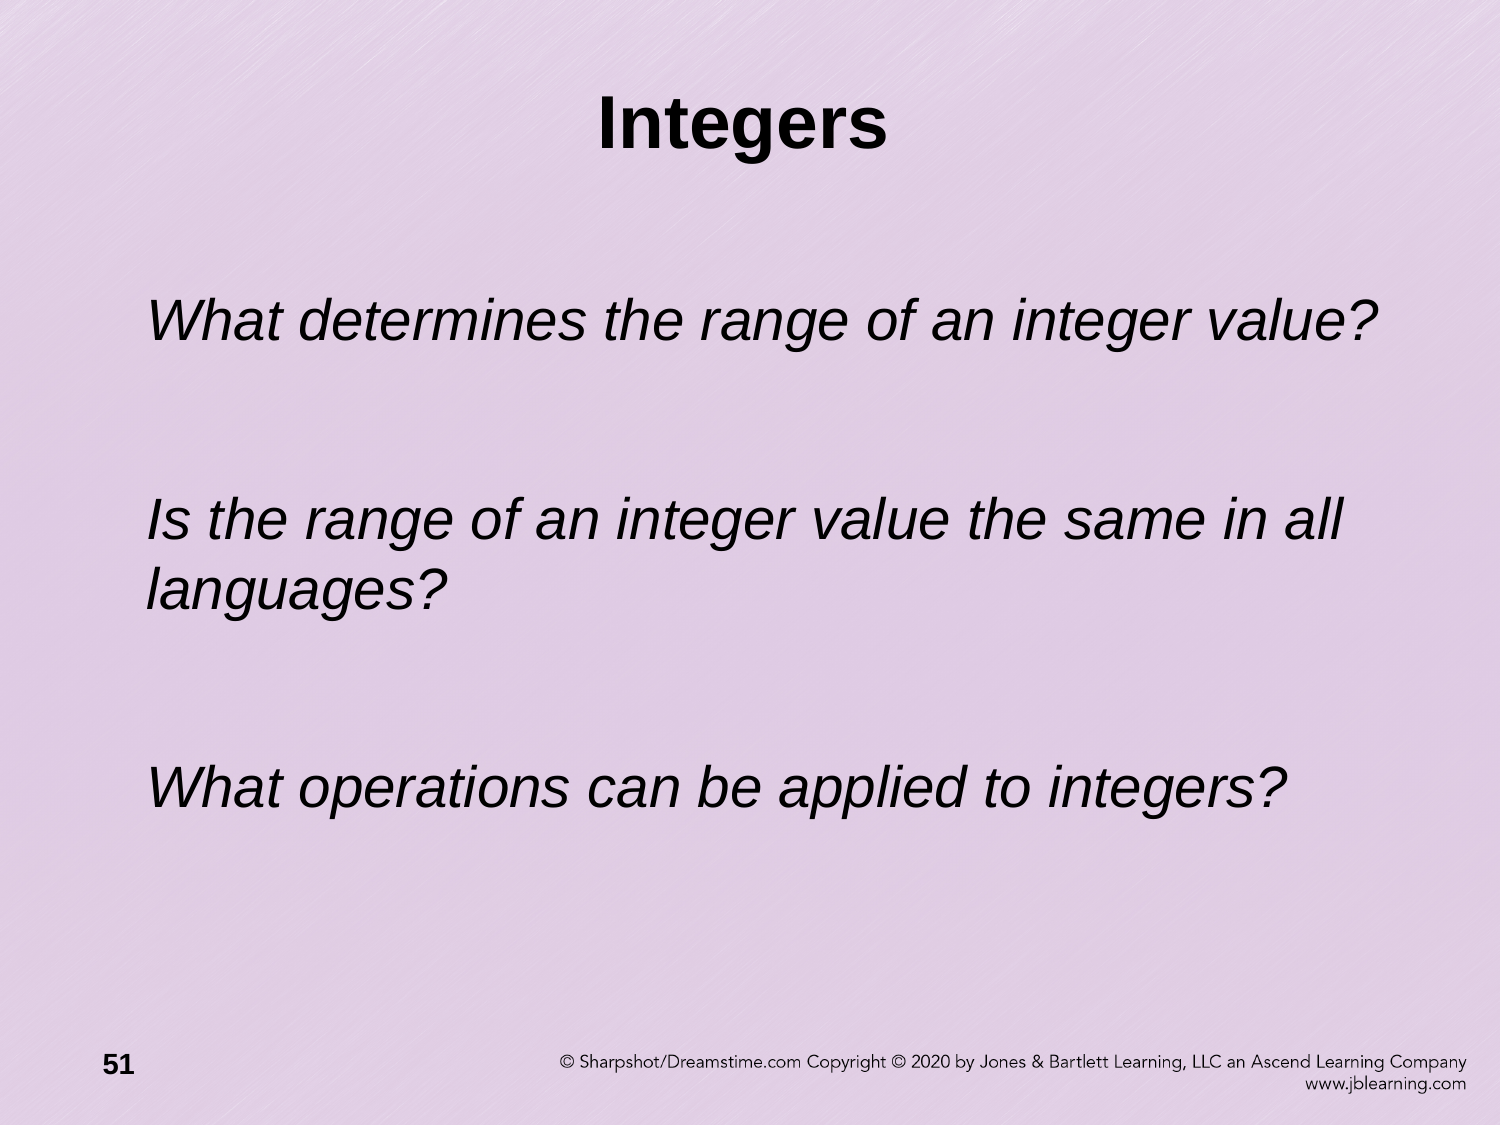

# Integers
What determines the range of an integer value?

Is the range of an integer value the same in all languages?

What operations can be applied to integers?
51